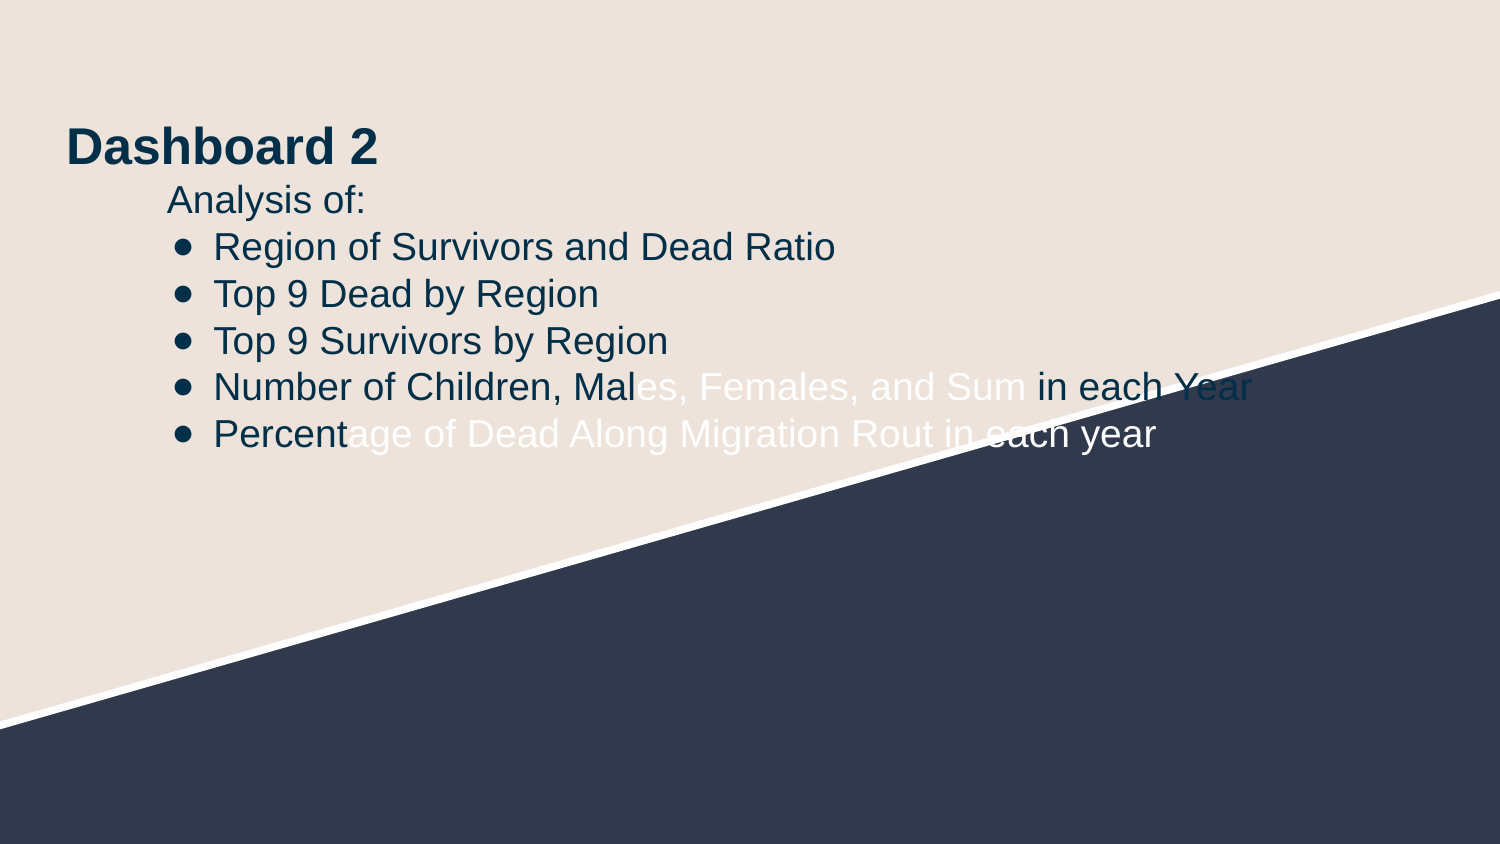

# Dashboard 2
Analysis of:
Region of Survivors and Dead Ratio
Top 9 Dead by Region
Top 9 Survivors by Region
Number of Children, Males, Females, and Sum in each Year
Percentage of Dead Along Migration Rout in each year